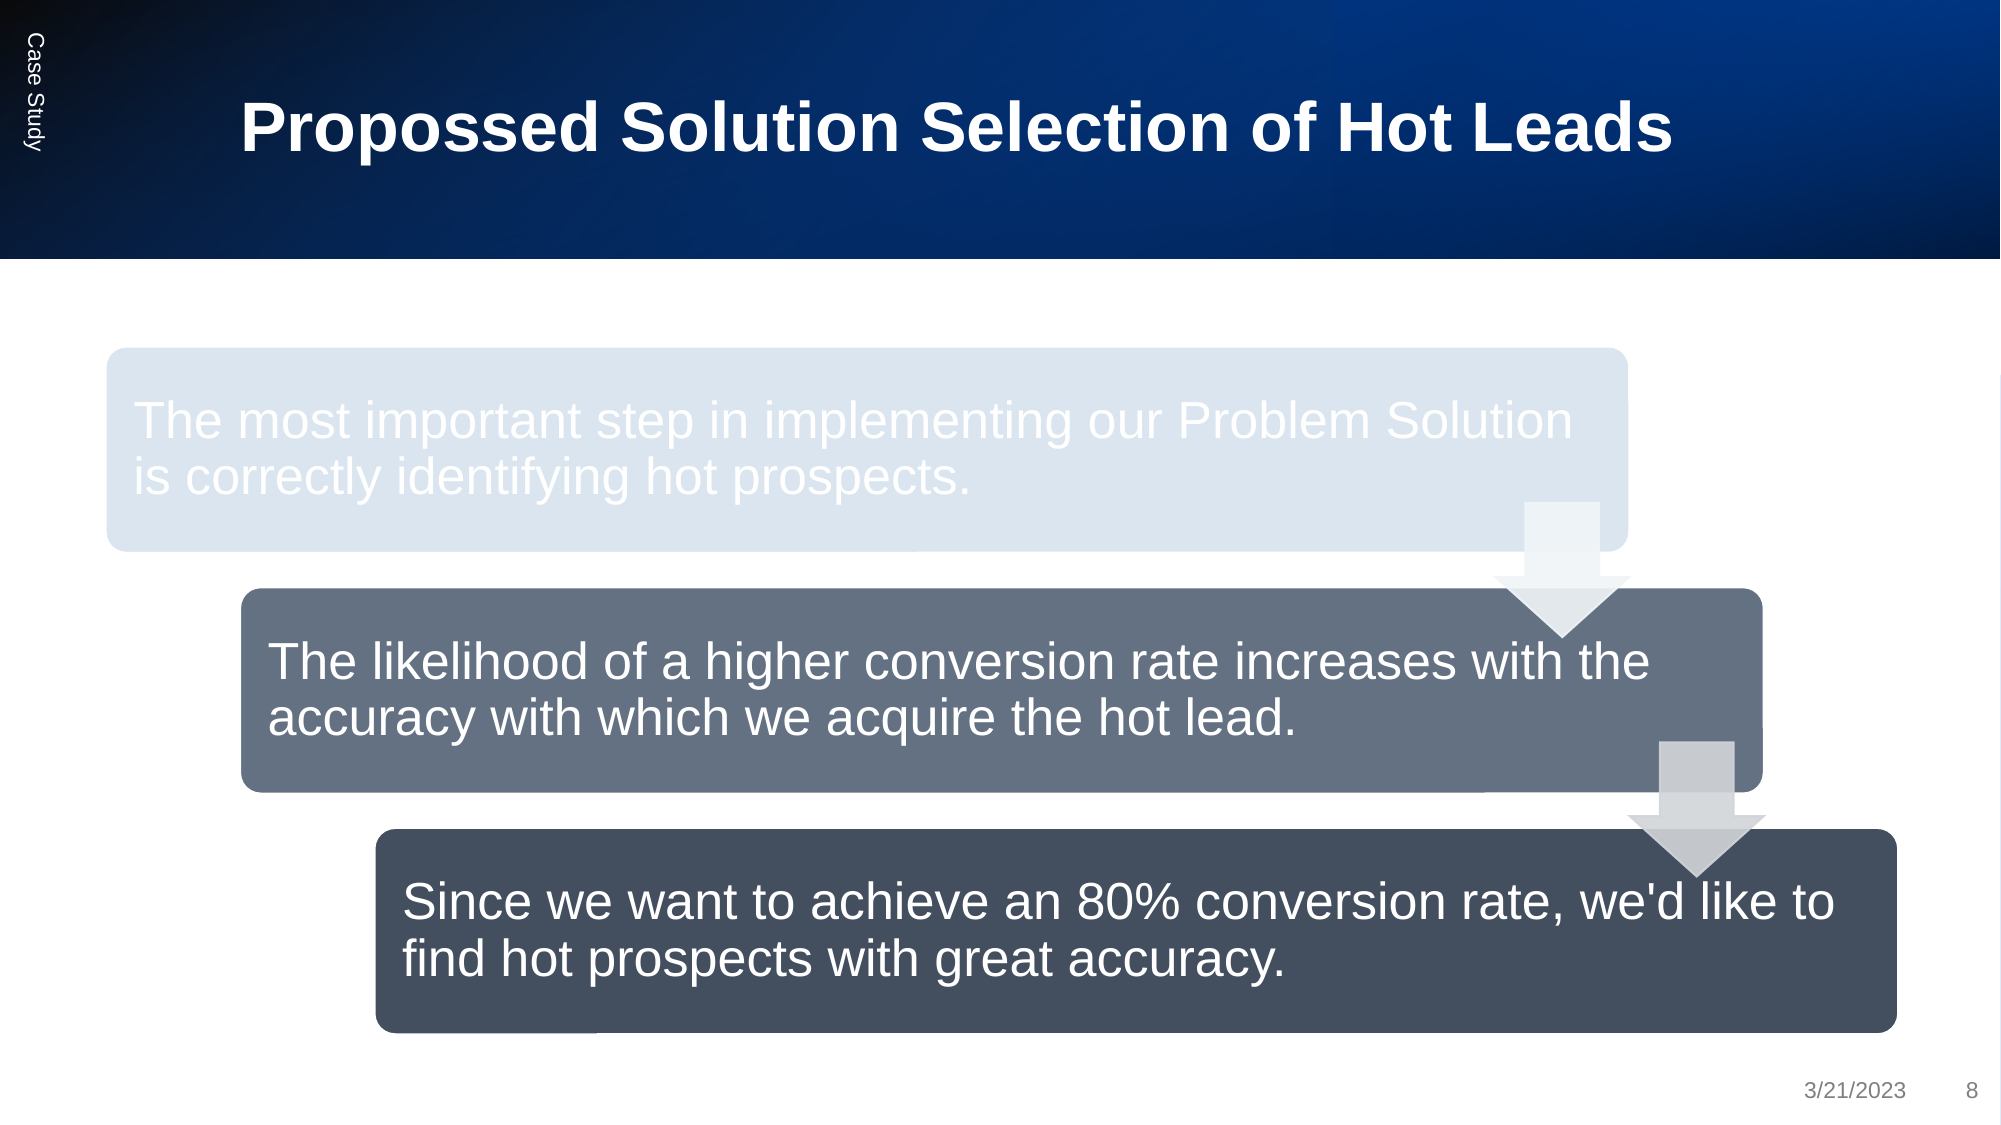

# Propossed Solution Selection of Hot Leads
Case Study
The most important step in implementing our Problem Solution is correctly identifying hot prospects.
The likelihood of a higher conversion rate increases with the accuracy with which we acquire the hot lead.
Since we want to achieve an 80% conversion rate, we'd like to find hot prospects with great accuracy.

3/21/2023
8